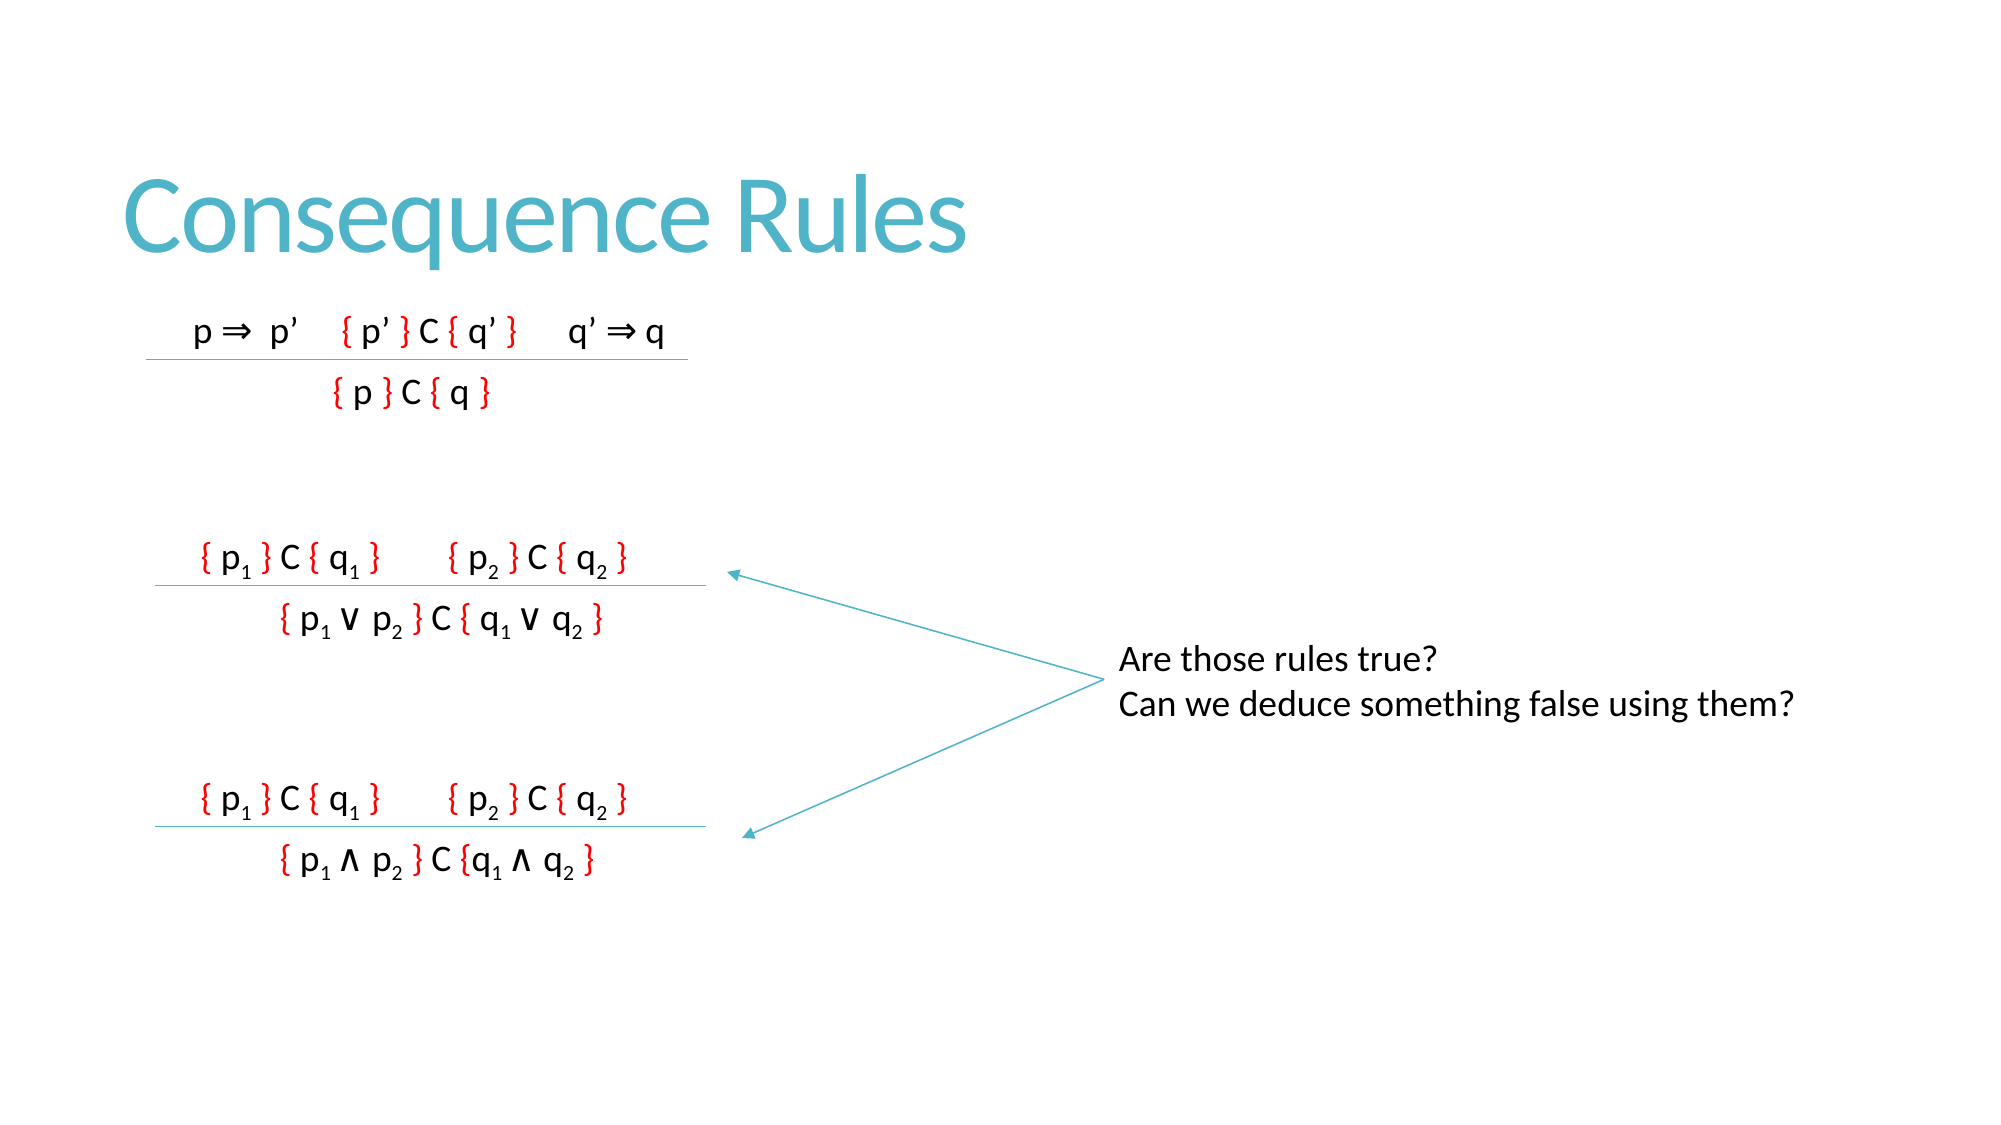

# Consequence Rules
 p ⇒  p’     { p’ } C { q’ }      q’ ⇒ q
{ p } C { q }
{ p1 } C { q1 }        { p2 } C { q2 }
{ p1 ∨ p2 } C { q1 ∨ q2 }
Are those rules true?
Can we deduce something false using them?
{ p1 } C { q1 }        { p2 } C { q2 }
{ p1 ∧ p2 } C {q1 ∧ q2 }